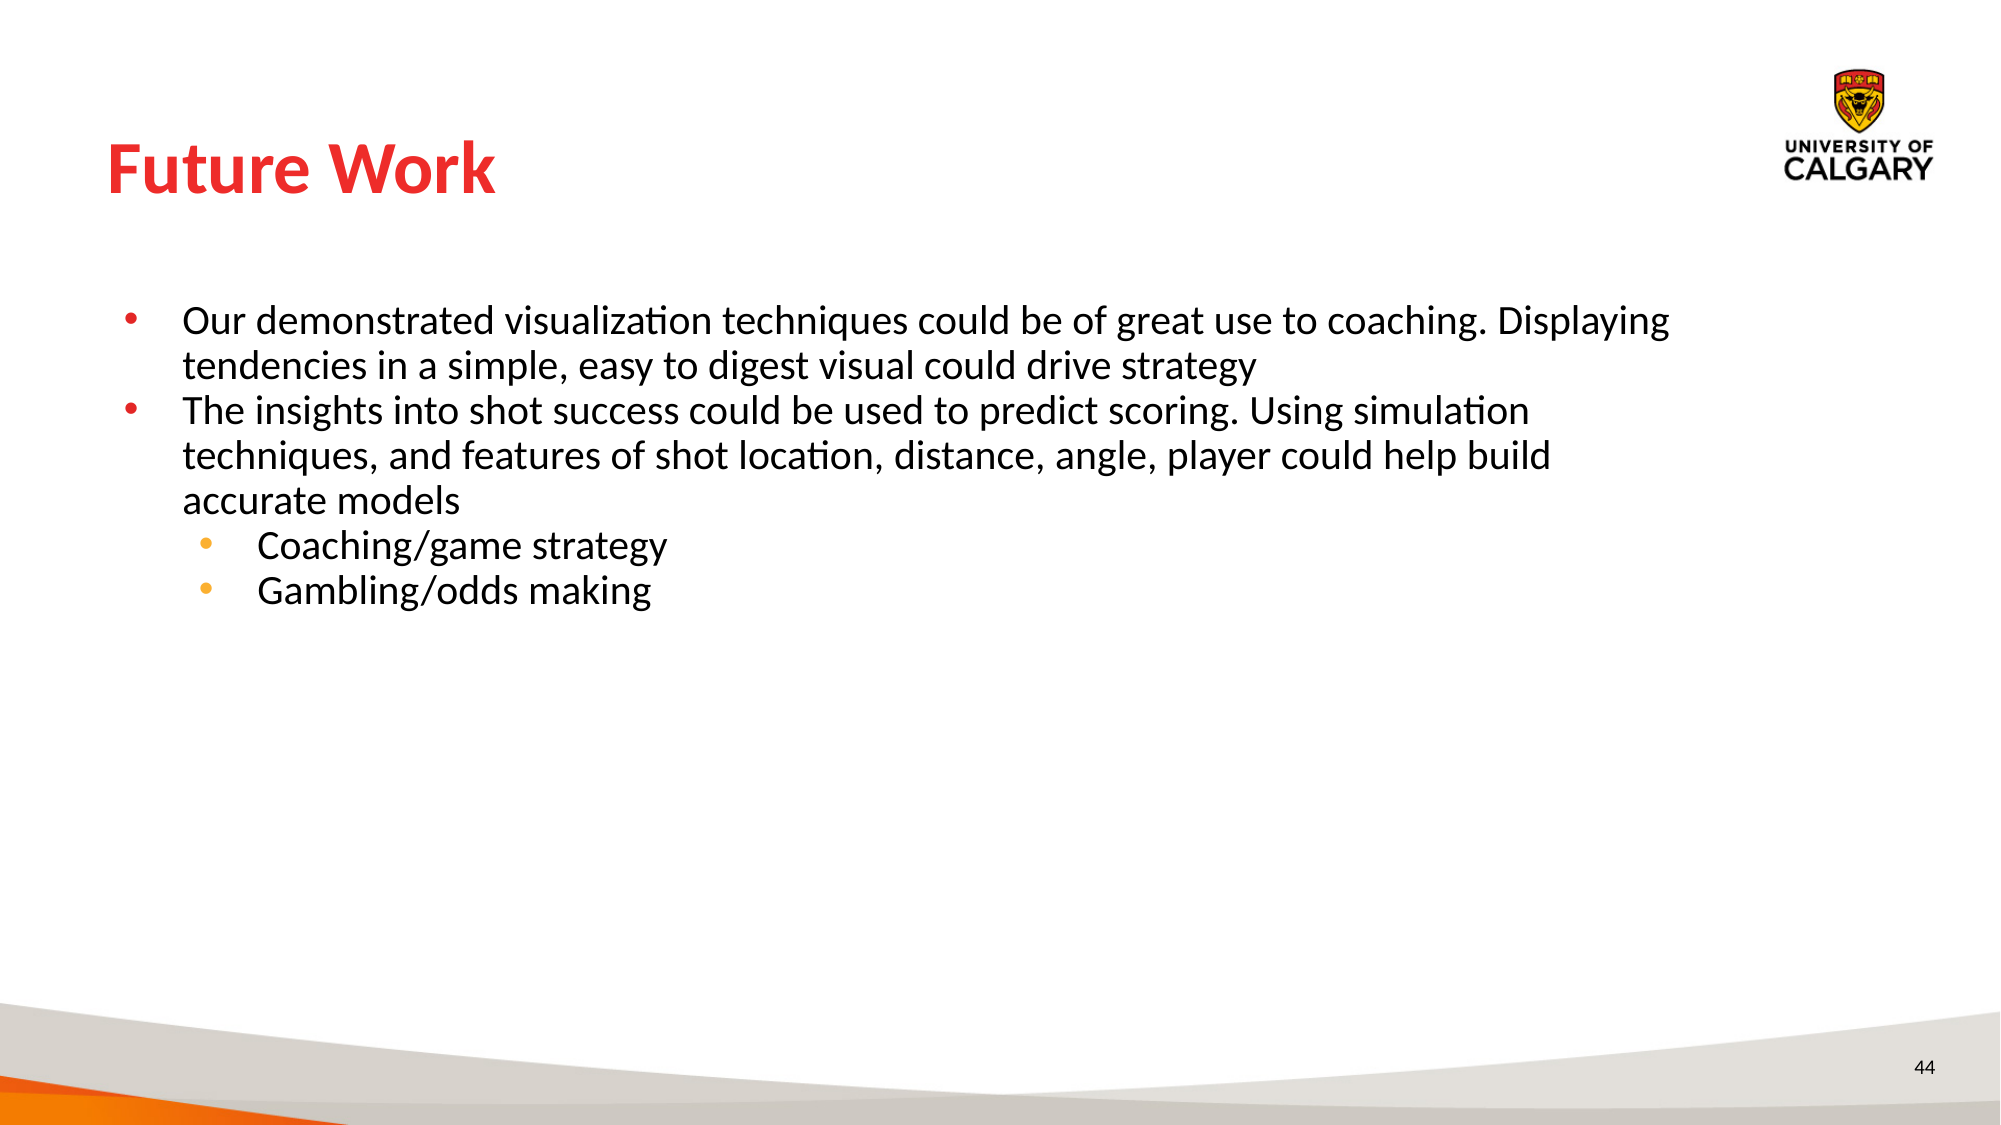

# Future Work
Our demonstrated visualization techniques could be of great use to coaching. Displaying tendencies in a simple, easy to digest visual could drive strategy
The insights into shot success could be used to predict scoring. Using simulation techniques, and features of shot location, distance, angle, player could help build accurate models
Coaching/game strategy
Gambling/odds making
44